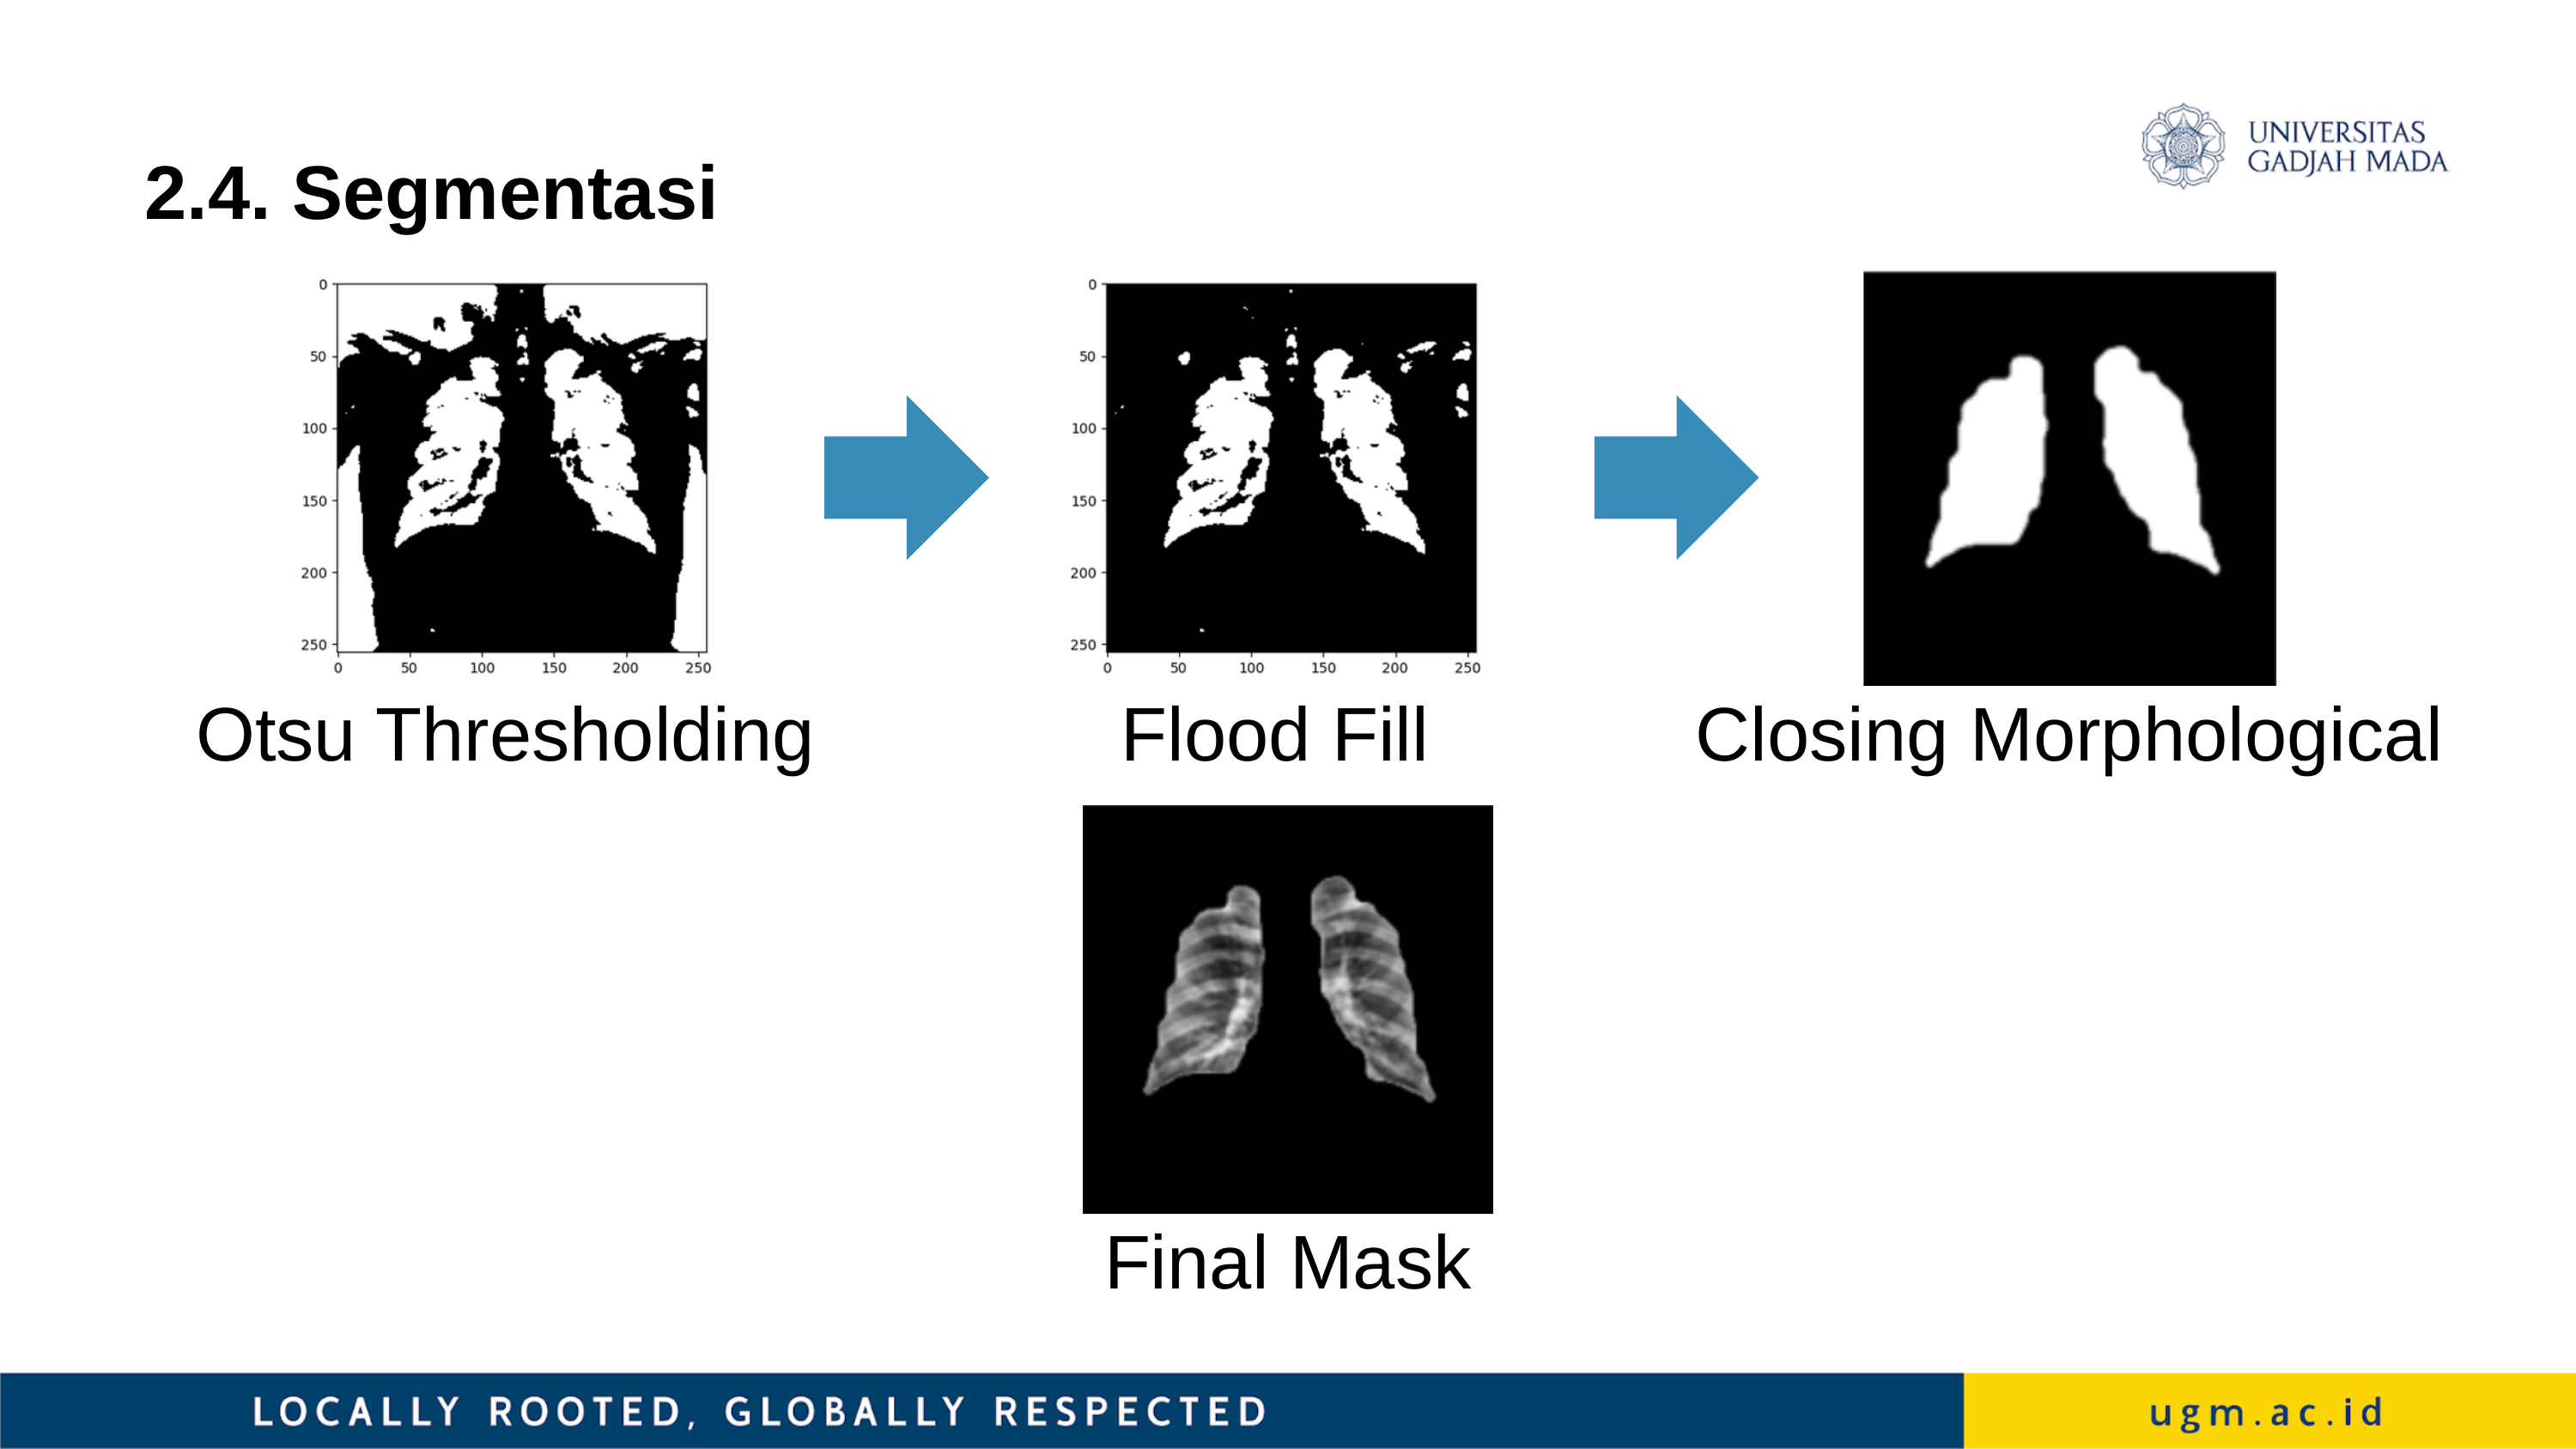

2.4. Segmentasi

Otsu Thresholding
Flood Fill
Closing Morphological

Final Mask